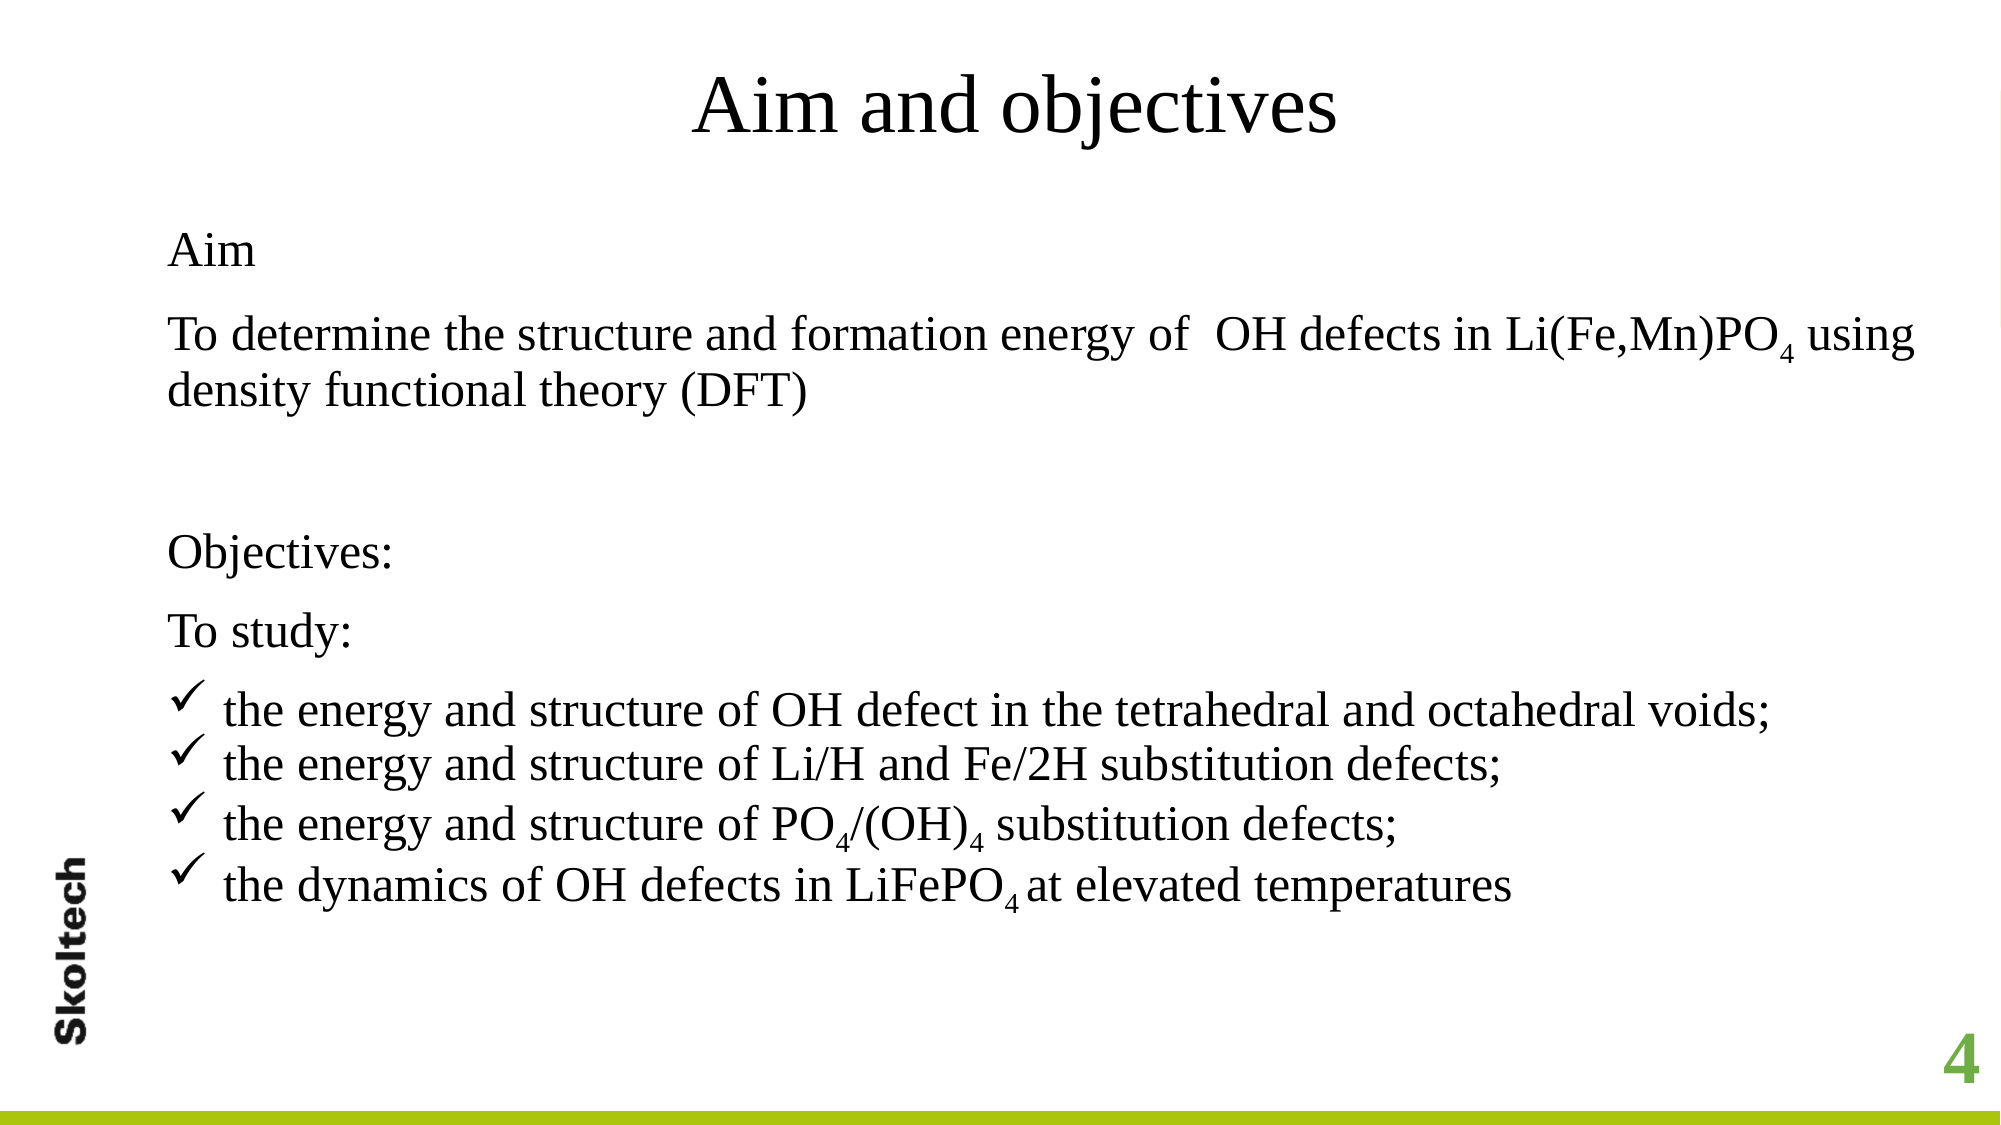

Aim and objectives
Aim
To determine the structure and formation energy of  OH defects in Li(Fe,Mn)PO4 using density functional theory (DFT)

Objectives:
To study:
the energy and structure of OH defect in the tetrahedral and octahedral voids;
the energy and structure of Li/H and Fe/2H substitution defects;
the energy and structure of PO4/(OH)4 substitution defects;
the dynamics of OH defects in LiFePO4 at elevated temperatures
4